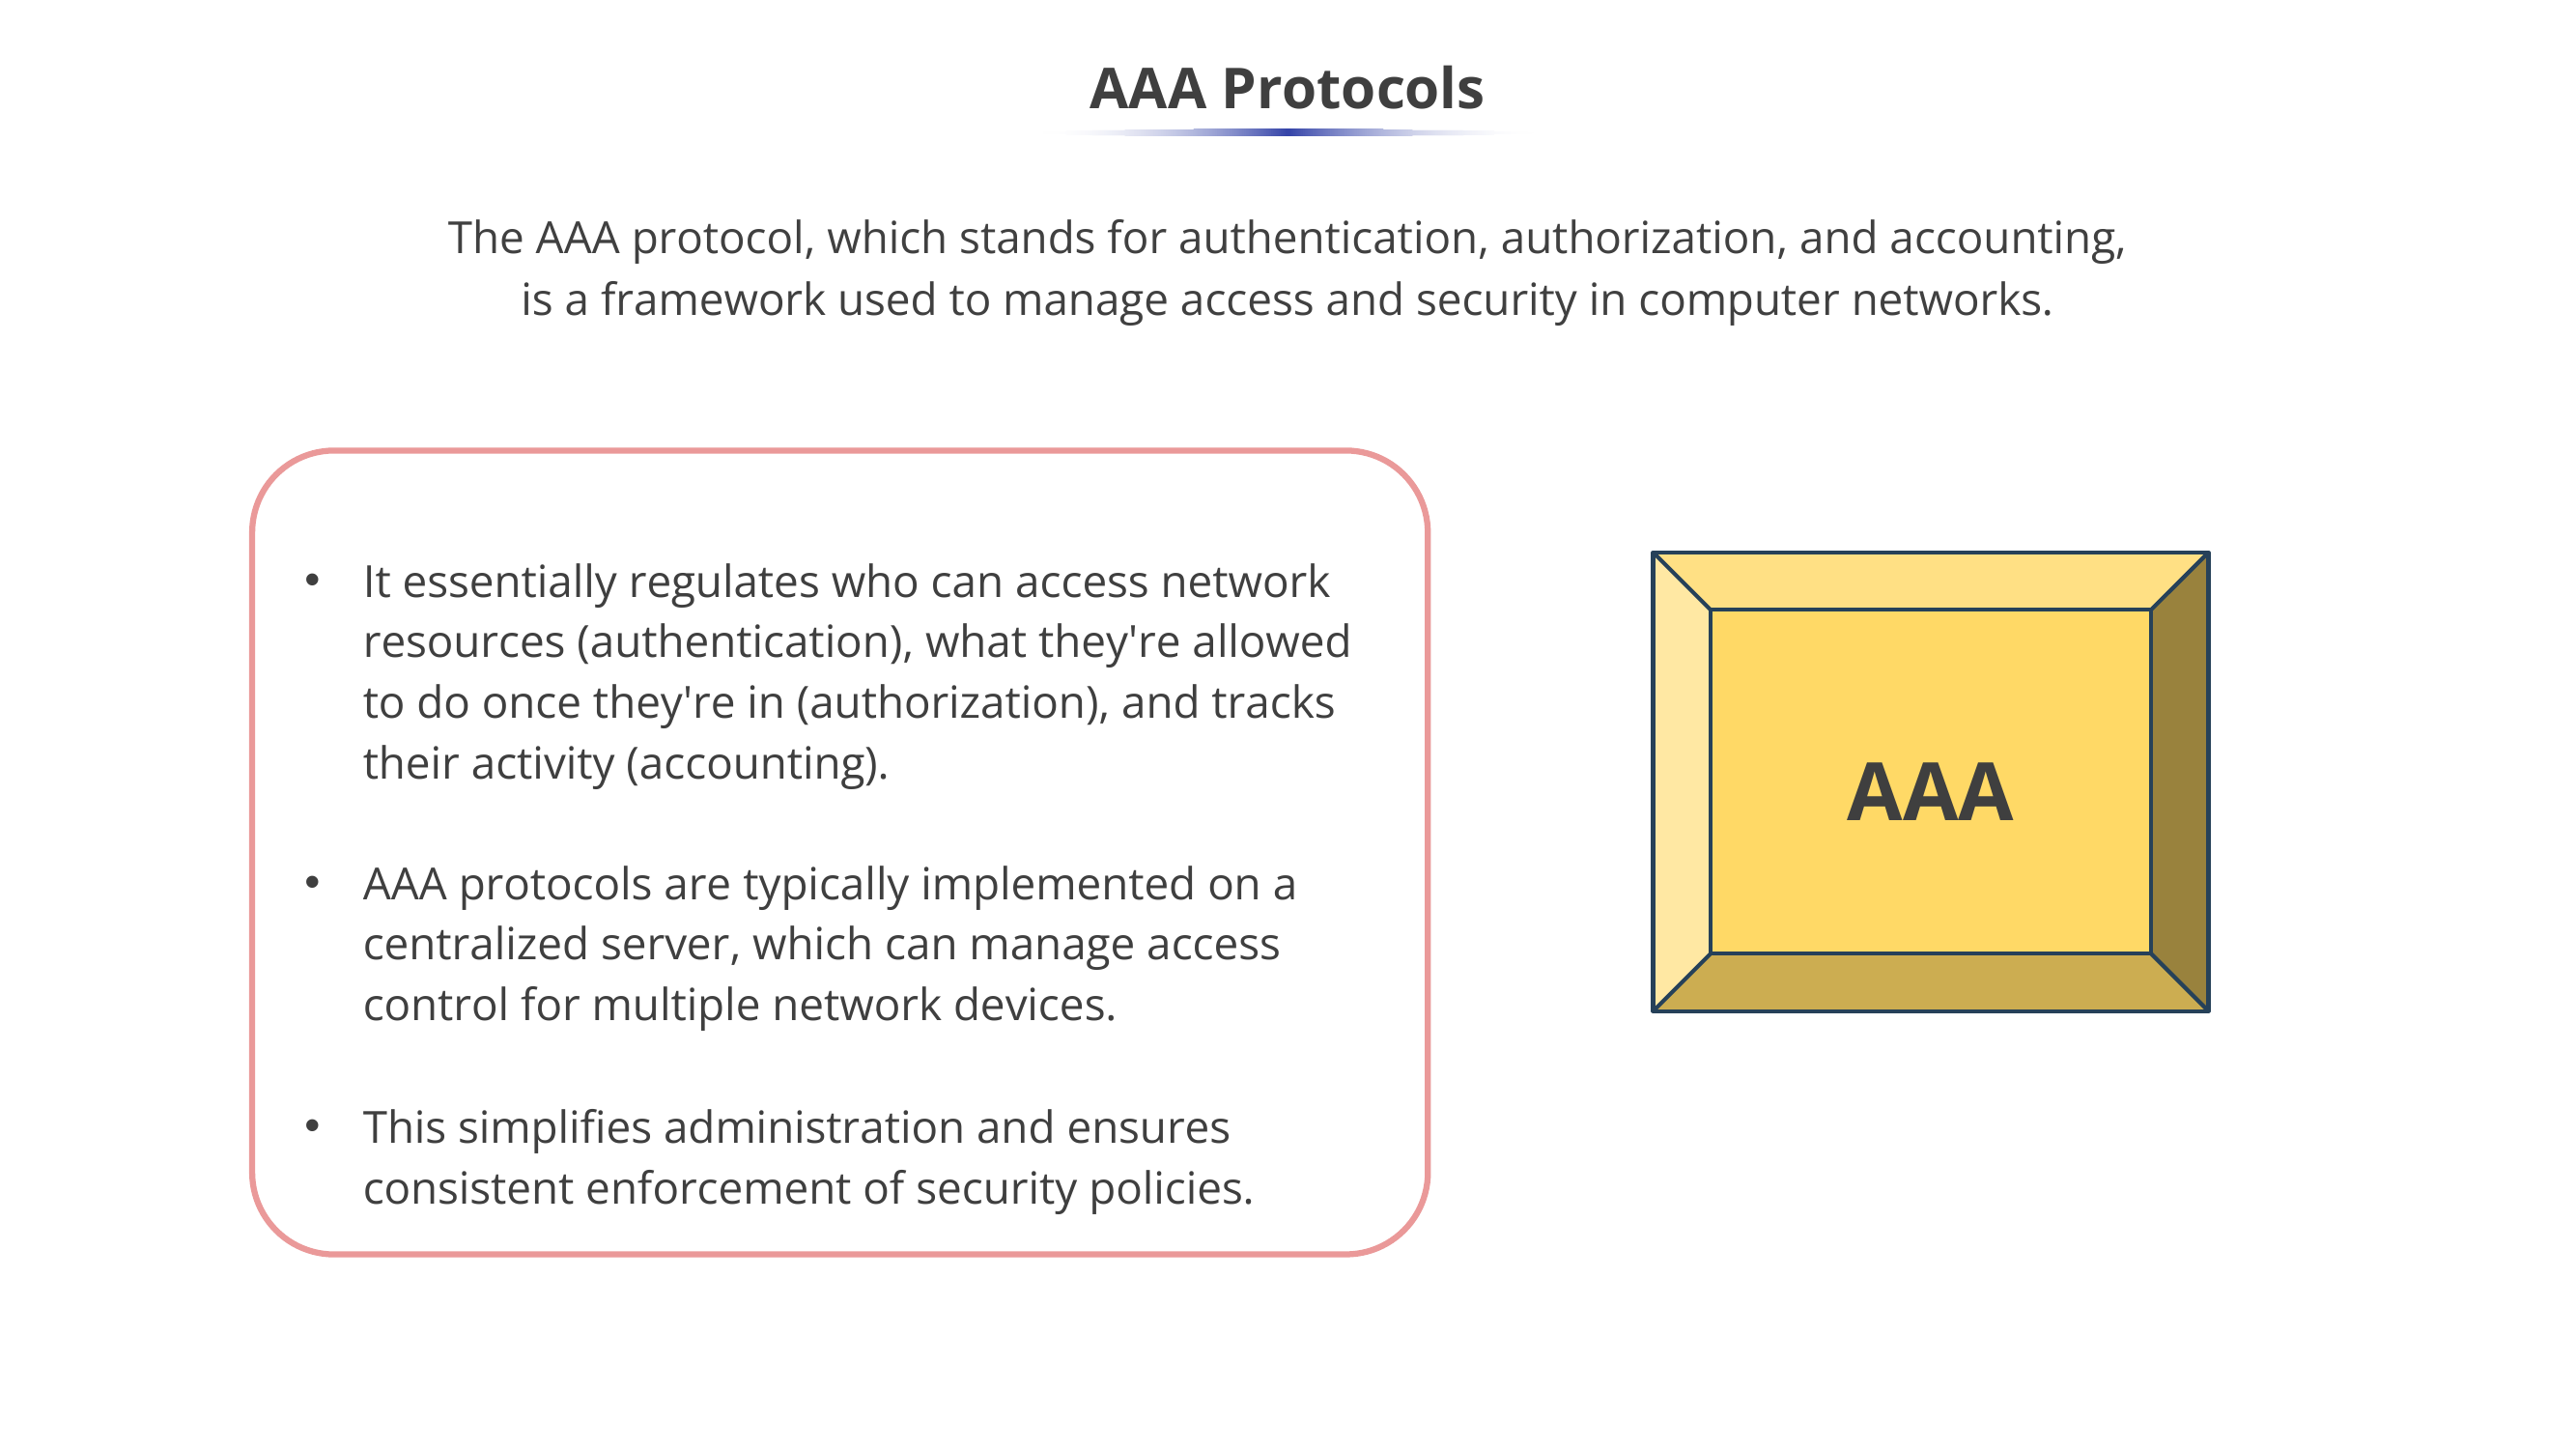

# AAA Protocols

The AAA protocol, which stands for authentication, authorization, and accounting, is a framework used to manage access and security in computer networks.

It essentially regulates who can access network resources (authentication), what they're allowed to do once they're in (authorization), and tracks their activity (accounting).

AAA protocols are typically implemented on a centralized server, which can manage access control for multiple network devices.

This simplifies administration and ensures consistent enforcement of security policies.
AAA